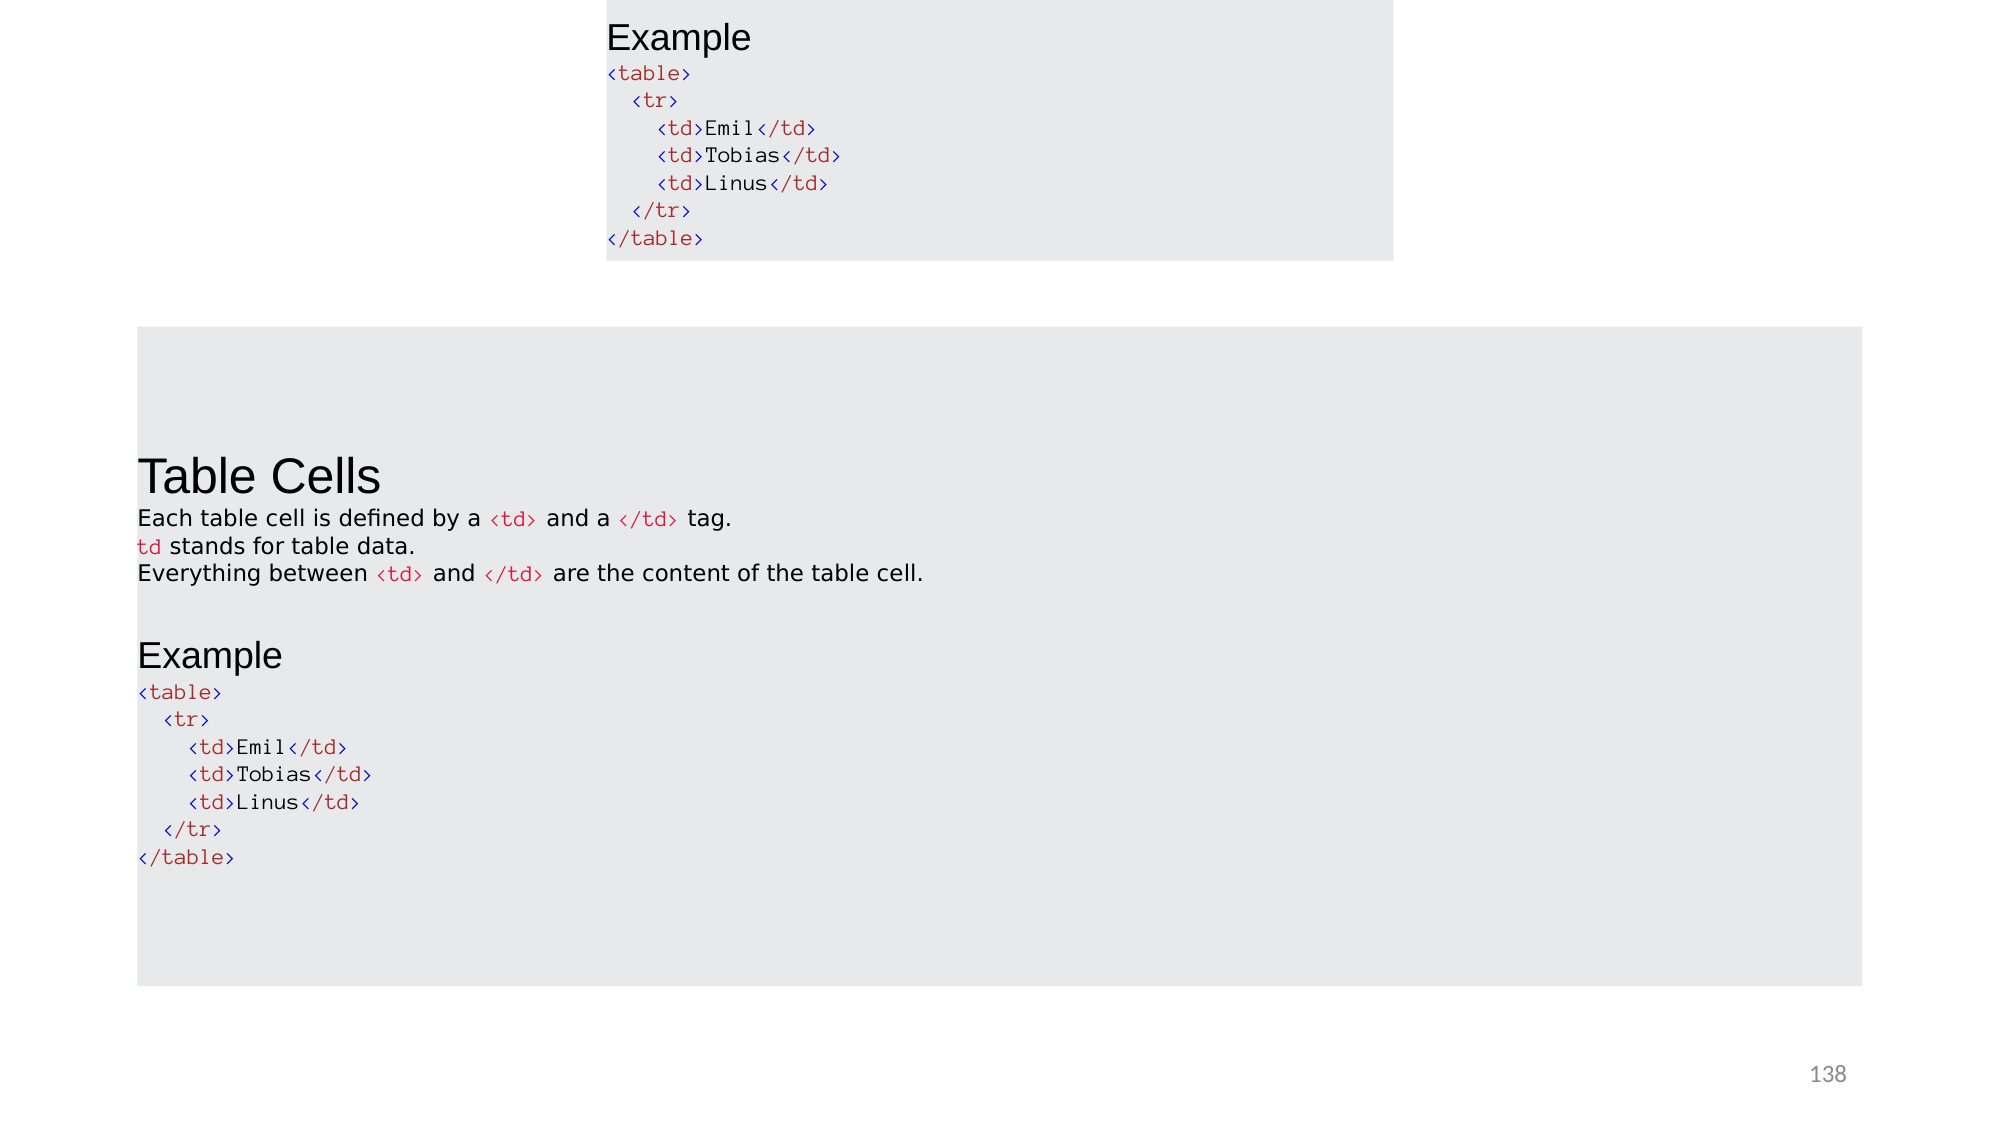

Table Cells
Each table cell is defined by a <td> and a </td> tag.
td stands for table data.
Everything between <td> and </td> are the content of the table cell.

Example
<table>
  <tr>
    <td>Emil</td>
    <td>Tobias</td>
    <td>Linus</td>
  </tr>
</table>
#
Table Cells
Each table cell is defined by a <td> and a </td> tag.
td stands for table data.
Everything between <td> and </td> are the content of the table cell.

Example
<table>
  <tr>
    <td>Emil</td>
    <td>Tobias</td>
    <td>Linus</td>
  </tr>
</table>

138